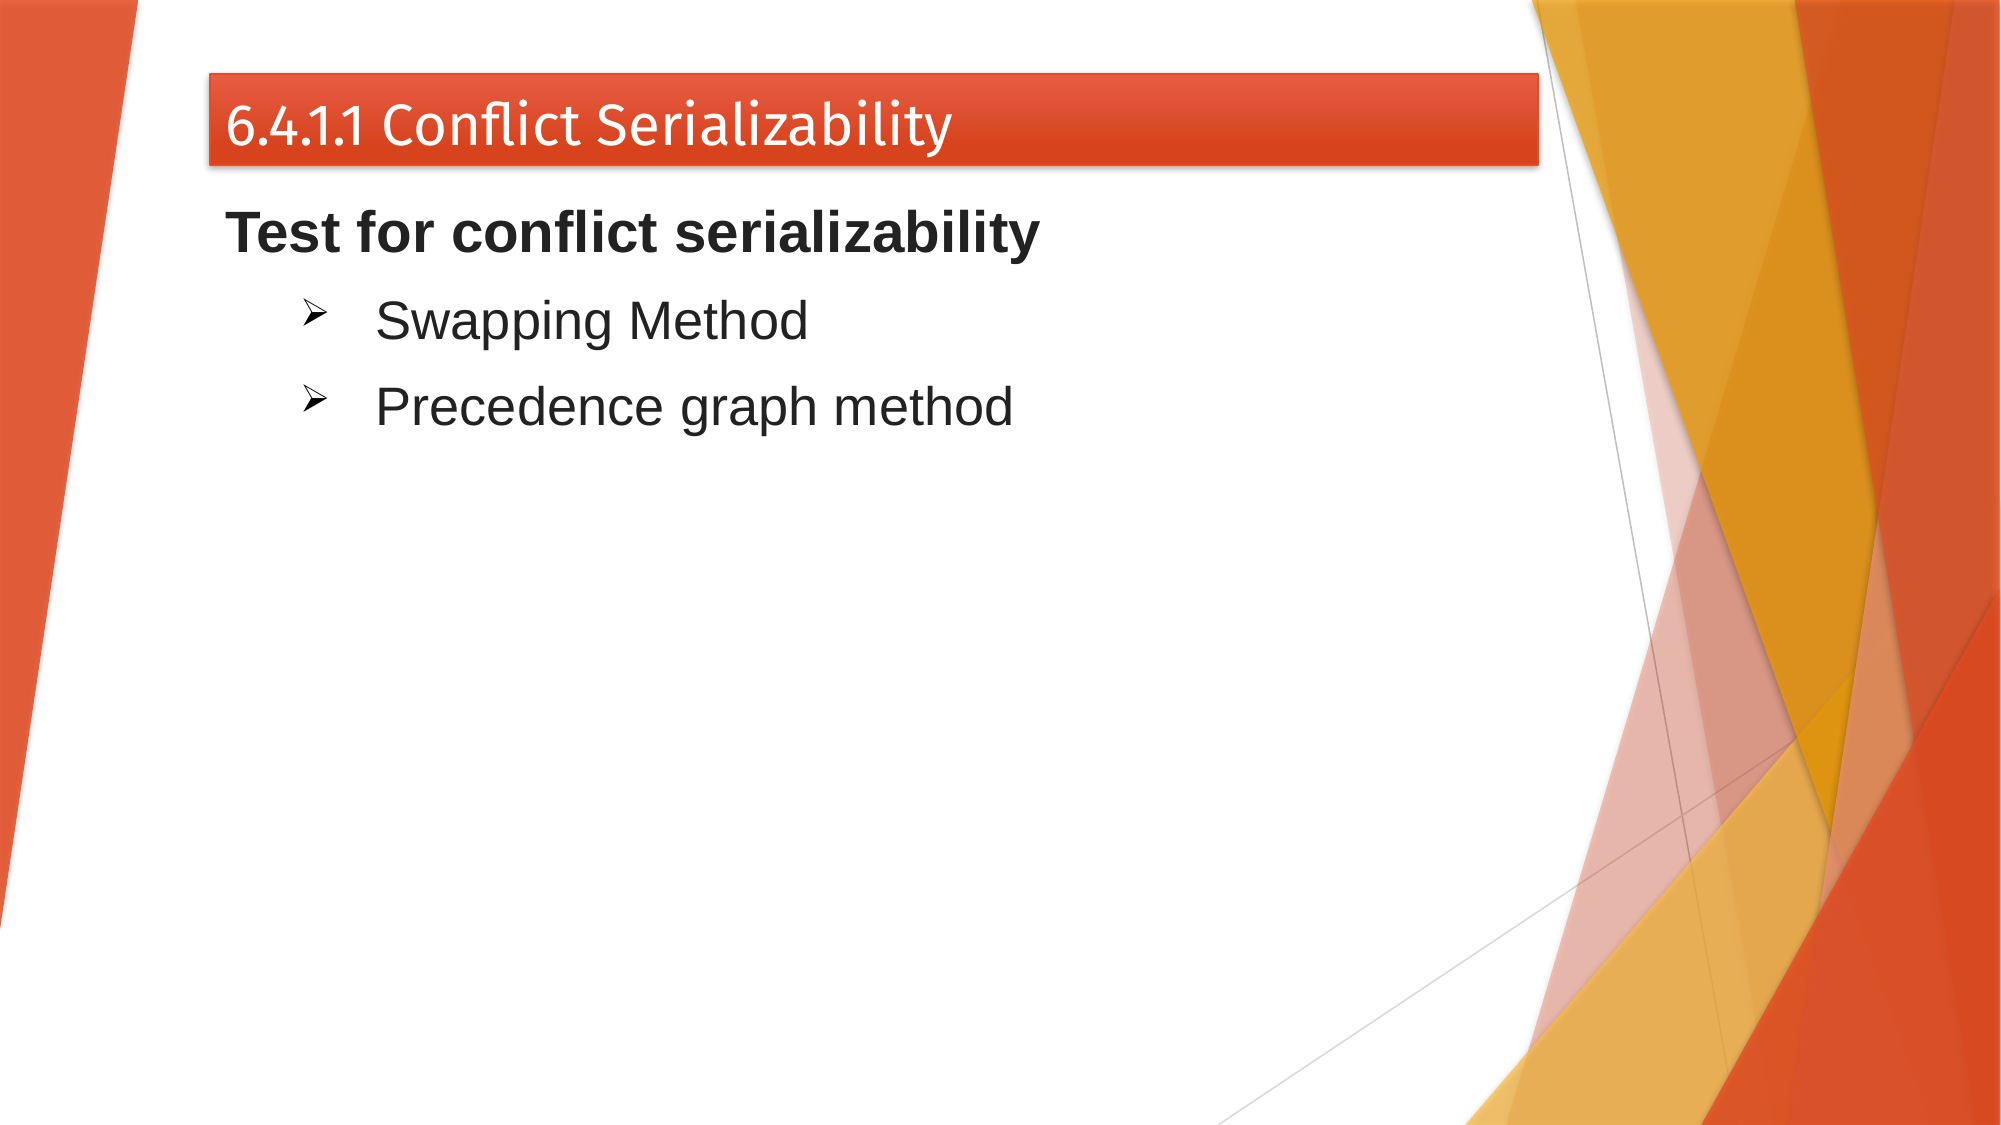

# 6.4.1.1 Conflict Serializability
Test for conflict serializability
Swapping Method
Precedence graph method